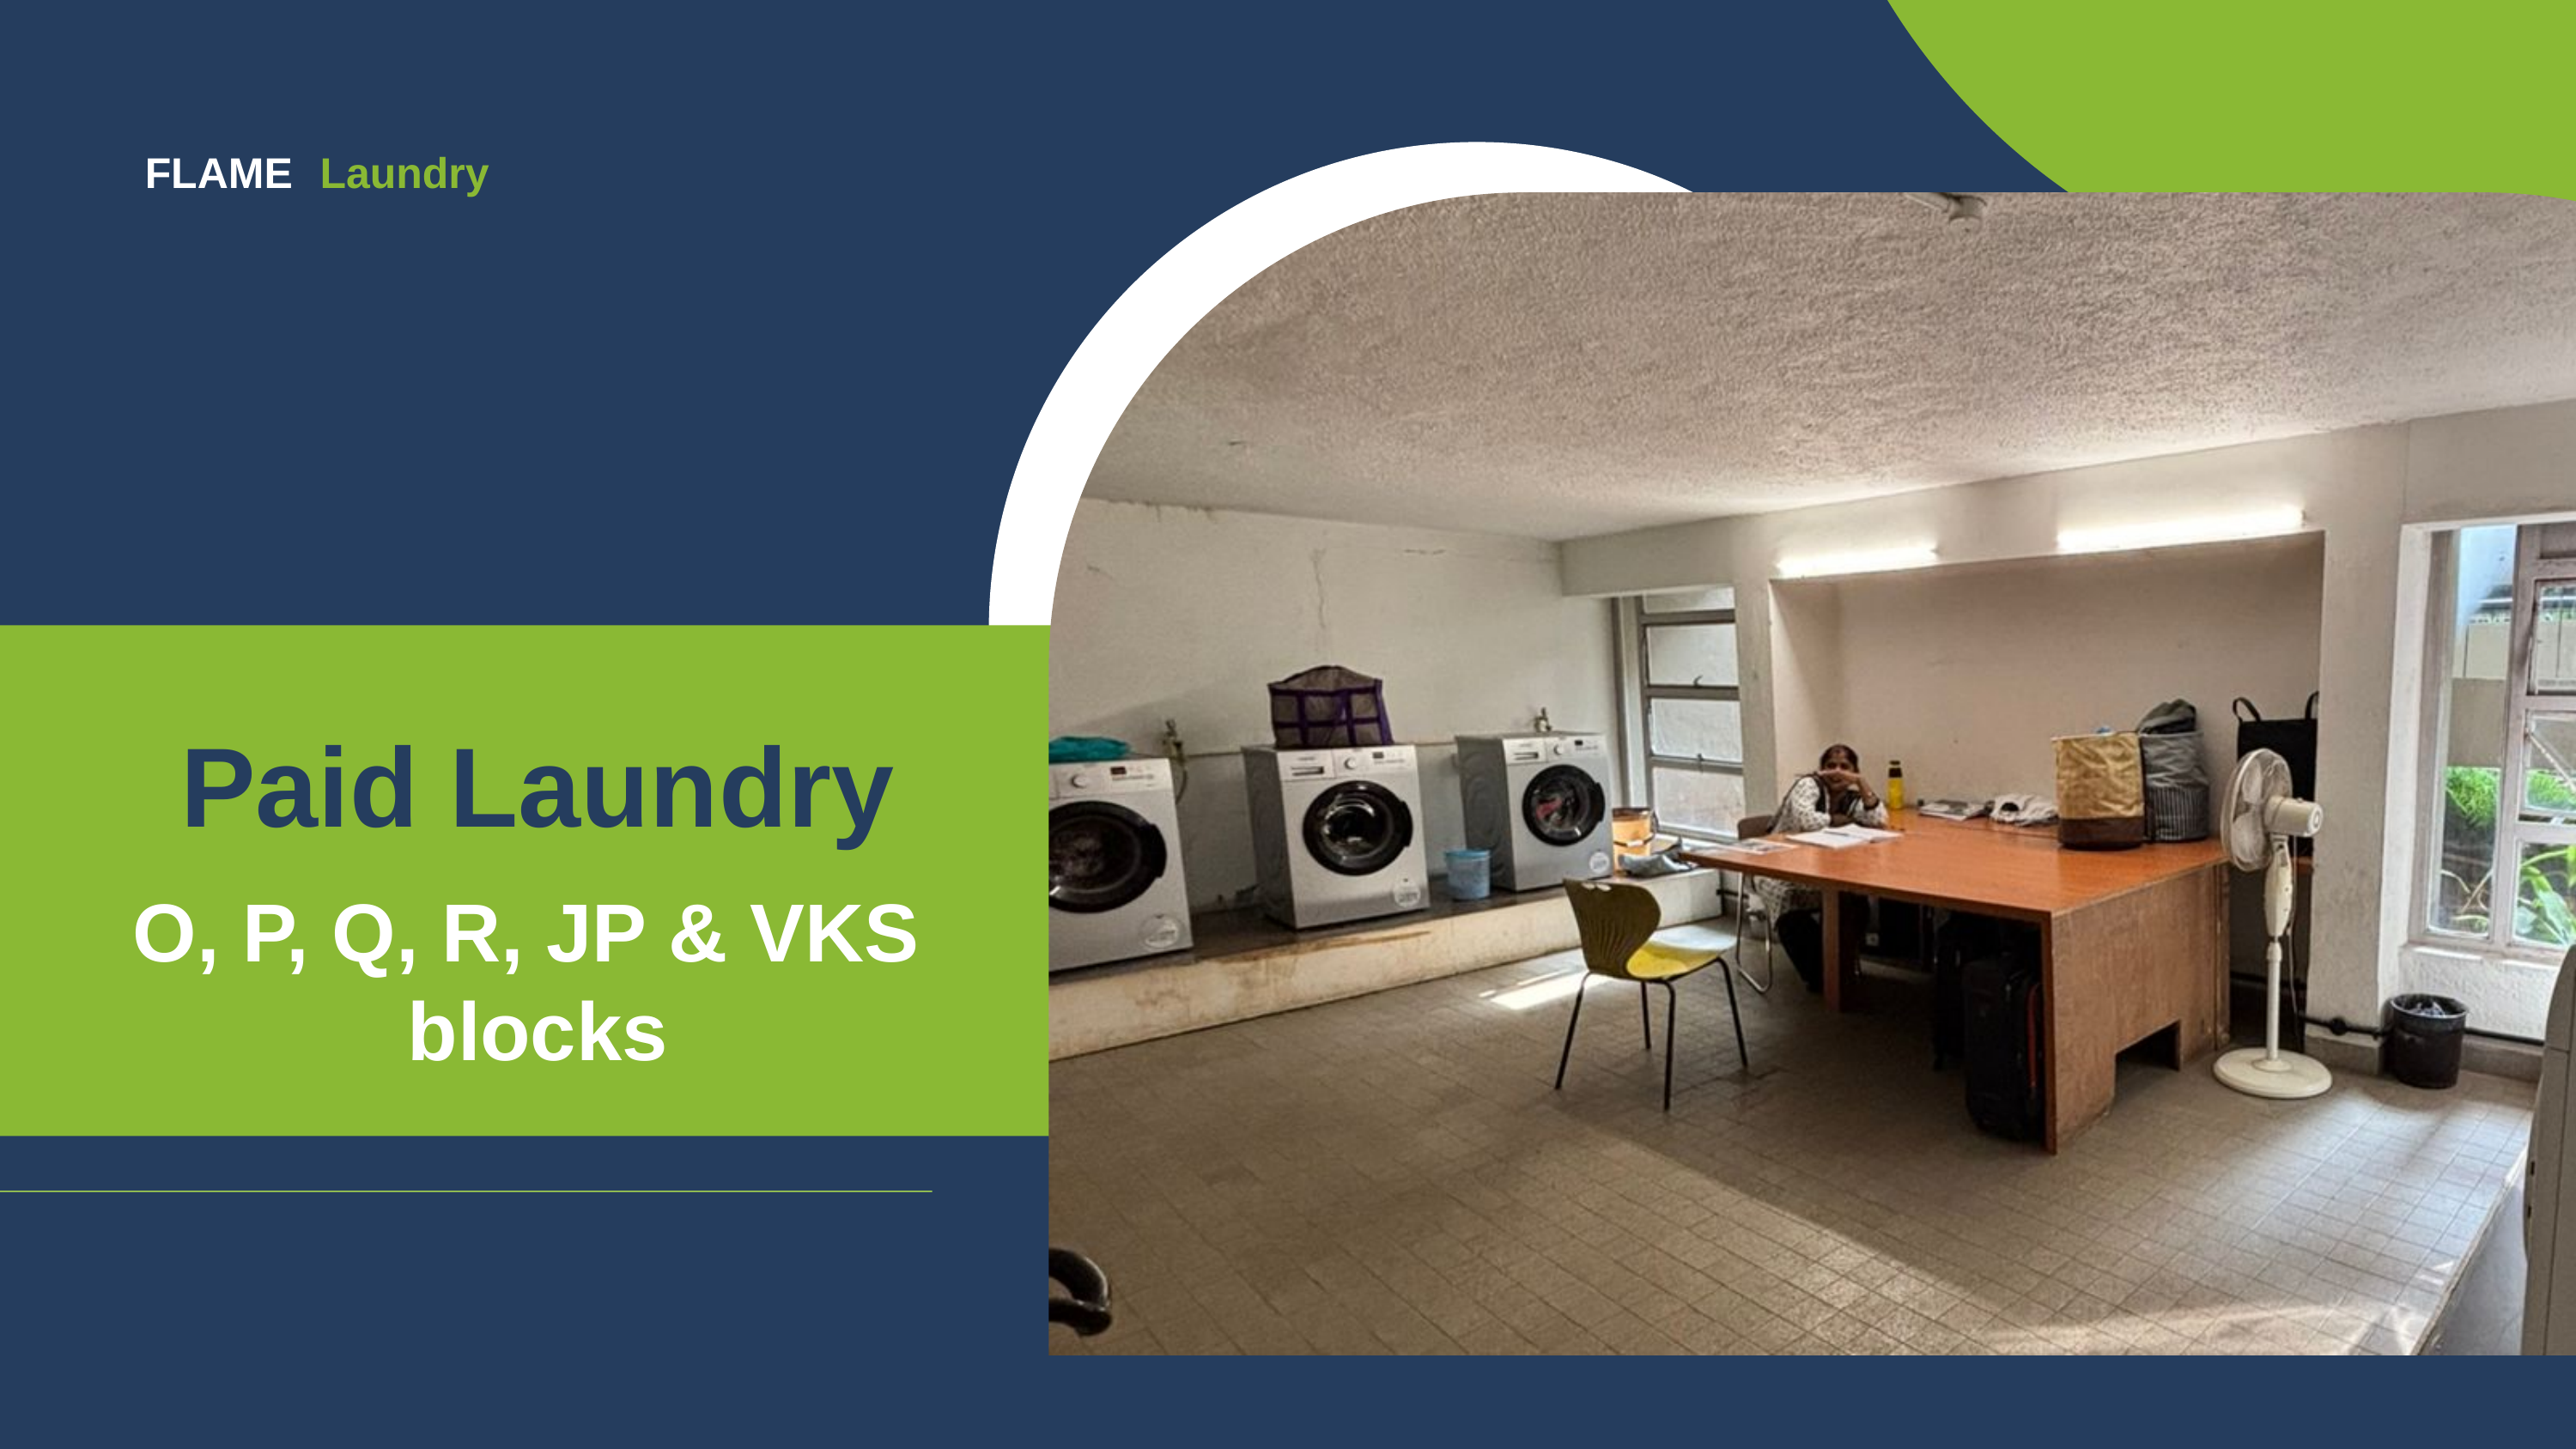

FLAME
Laundry

Paid Laundry
O, P, Q, R, JP & VKS
blocks